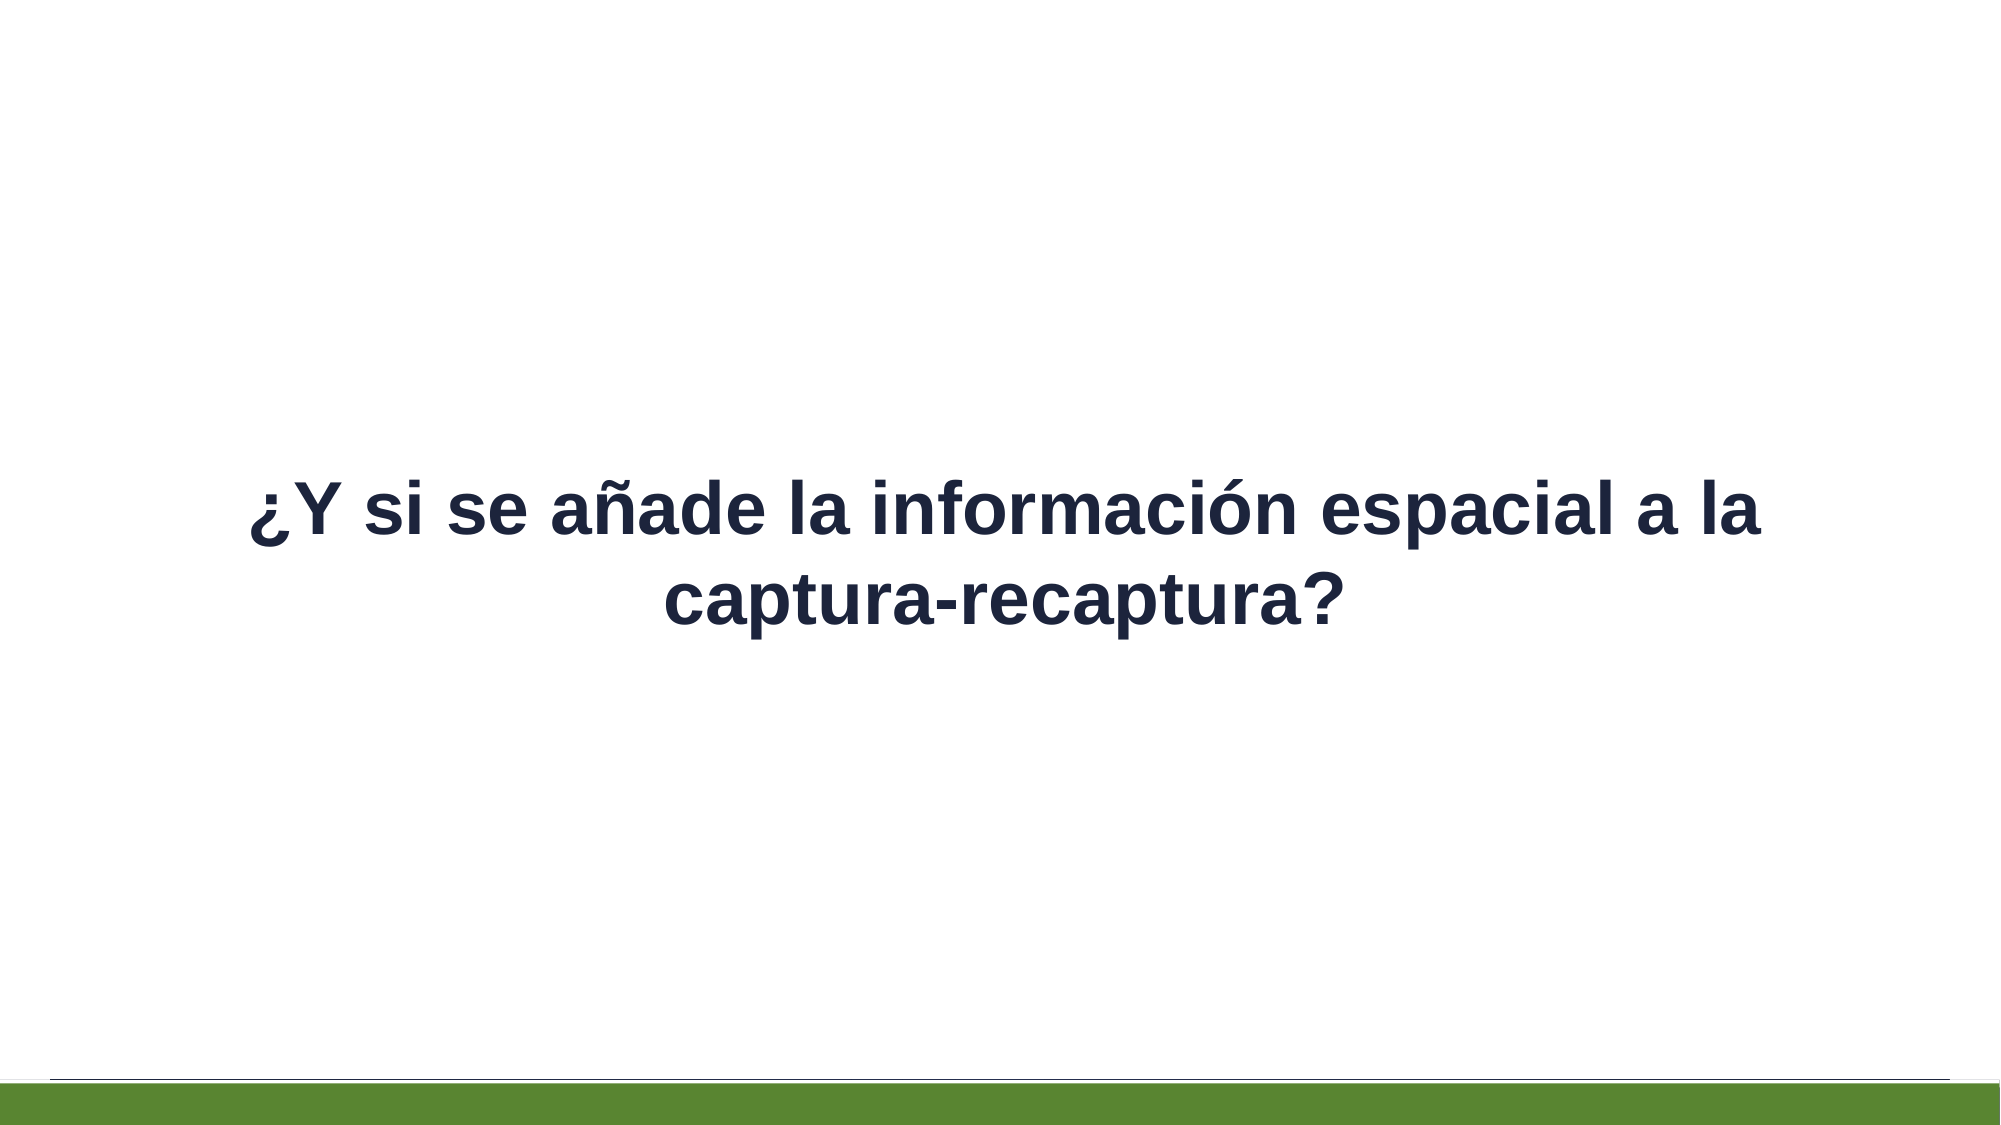

¿Y si se añade la información espacial a la captura-recaptura?